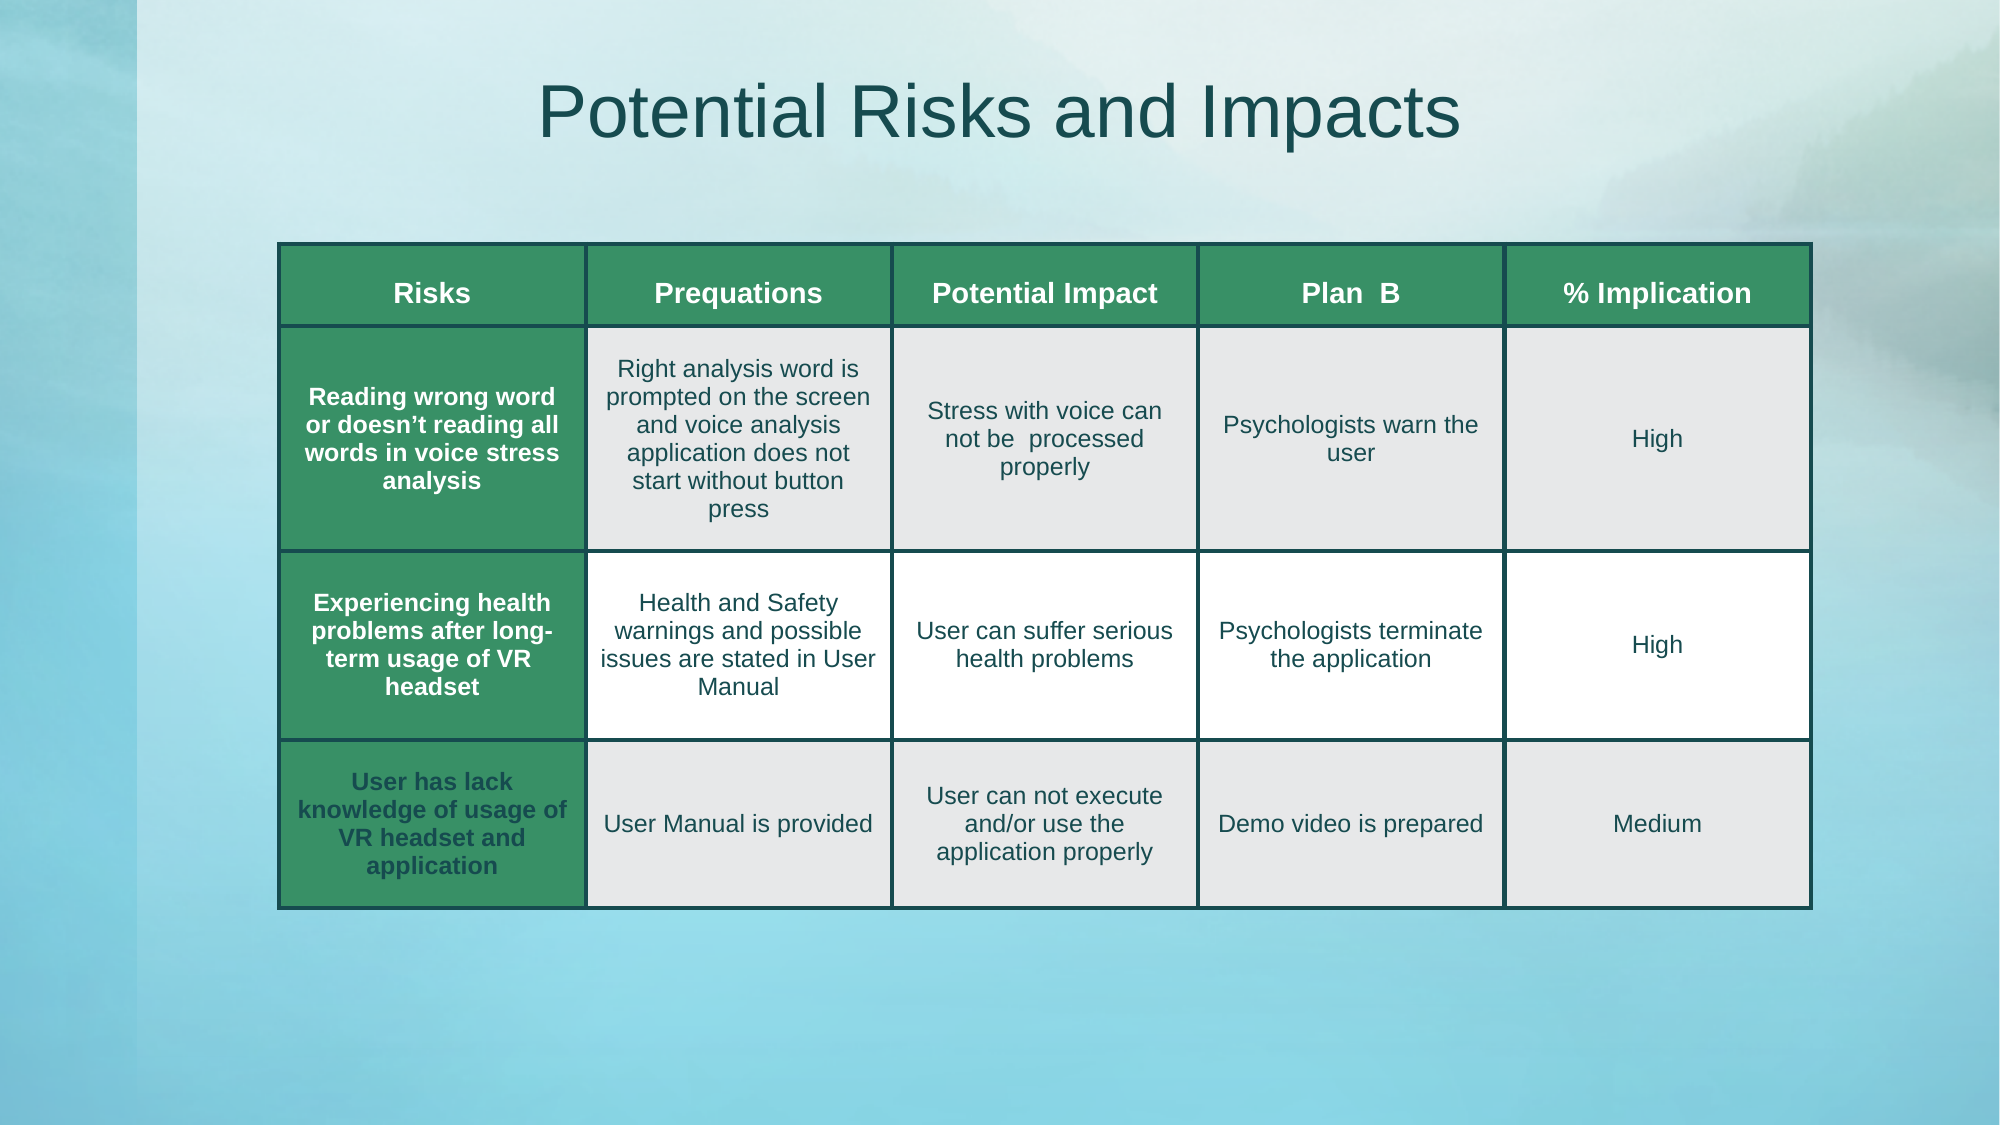

# Potential Risks and Impacts
| Risks | Prequations | Potential Impact | Plan B | % Implication |
| --- | --- | --- | --- | --- |
| Reading wrong word or doesn’t reading all words in voice stress analysis | Right analysis word is prompted on the screen and voice analysis application does not start without button press | Stress with voice can not be processed properly | Psychologists warn the user | High |
| Experiencing health problems after long-term usage of VR headset | Health and Safety warnings and possible issues are stated in User Manual | User can suffer serious health problems | Psychologists terminate the application | High |
| User has lack knowledge of usage of VR headset and application | User Manual is provided | User can not execute and/or use the application properly | Demo video is prepared | Medium |